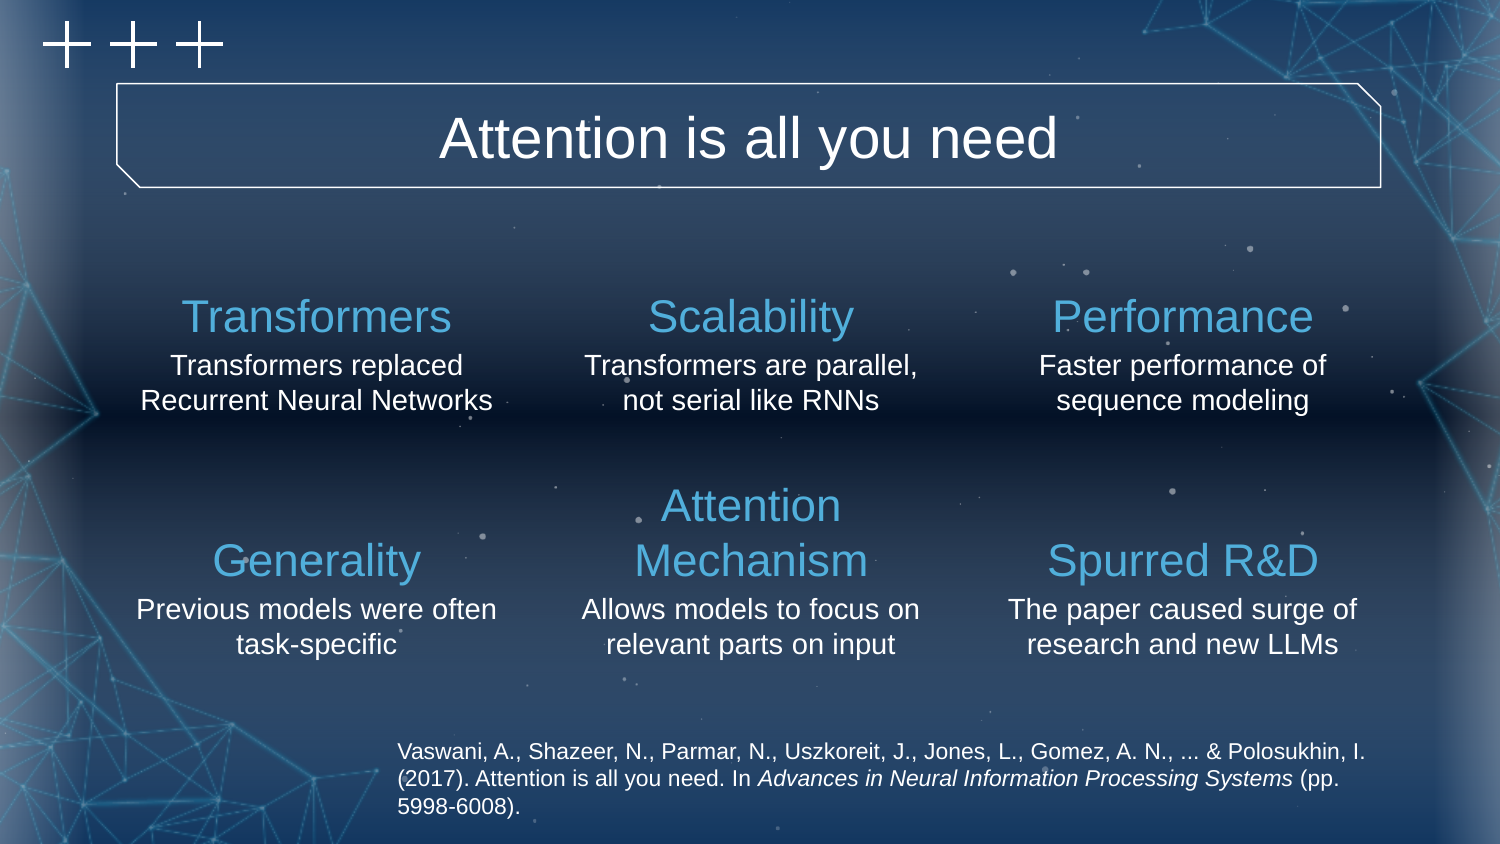

Attention is all you need
# Transformers
Scalability
Performance
Transformers replaced Recurrent Neural Networks
Transformers are parallel, not serial like RNNs
Faster performance of sequence modeling
Generality
Attention Mechanism
Spurred R&D
Previous models were often task-specific
Allows models to focus on relevant parts on input
The paper caused surge of research and new LLMs
Vaswani, A., Shazeer, N., Parmar, N., Uszkoreit, J., Jones, L., Gomez, A. N., ... & Polosukhin, I. (2017). Attention is all you need. In Advances in Neural Information Processing Systems (pp. 5998-6008).